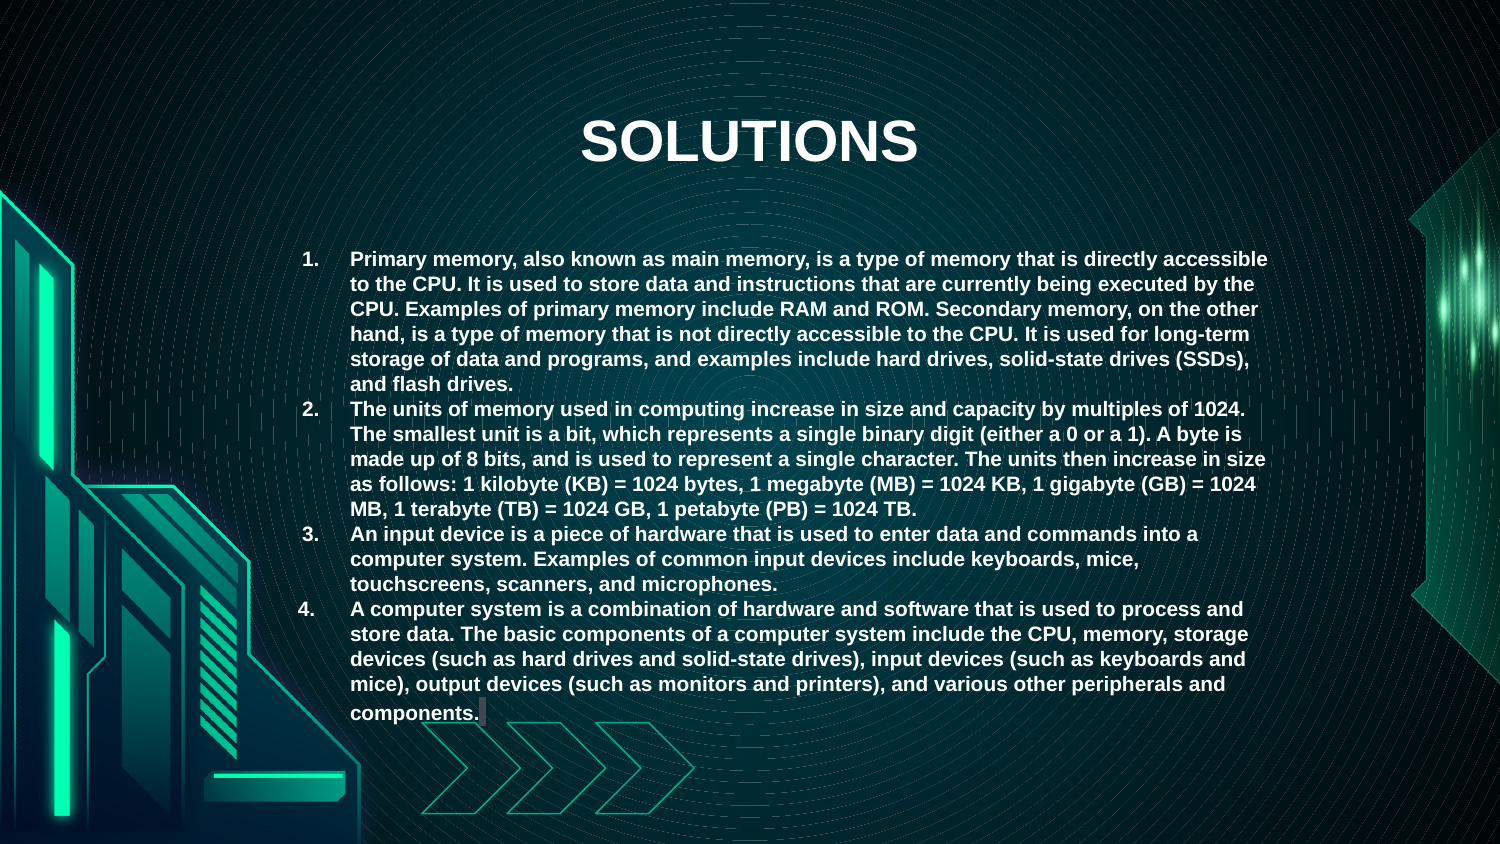

# SOLUTIONS
Primary memory, also known as main memory, is a type of memory that is directly accessible to the CPU. It is used to store data and instructions that are currently being executed by the CPU. Examples of primary memory include RAM and ROM. Secondary memory, on the other hand, is a type of memory that is not directly accessible to the CPU. It is used for long-term storage of data and programs, and examples include hard drives, solid-state drives (SSDs), and flash drives.
The units of memory used in computing increase in size and capacity by multiples of 1024. The smallest unit is a bit, which represents a single binary digit (either a 0 or a 1). A byte is made up of 8 bits, and is used to represent a single character. The units then increase in size as follows: 1 kilobyte (KB) = 1024 bytes, 1 megabyte (MB) = 1024 KB, 1 gigabyte (GB) = 1024 MB, 1 terabyte (TB) = 1024 GB, 1 petabyte (PB) = 1024 TB.
An input device is a piece of hardware that is used to enter data and commands into a computer system. Examples of common input devices include keyboards, mice, touchscreens, scanners, and microphones.
A computer system is a combination of hardware and software that is used to process and store data. The basic components of a computer system include the CPU, memory, storage devices (such as hard drives and solid-state drives), input devices (such as keyboards and mice), output devices (such as monitors and printers), and various other peripherals and components.